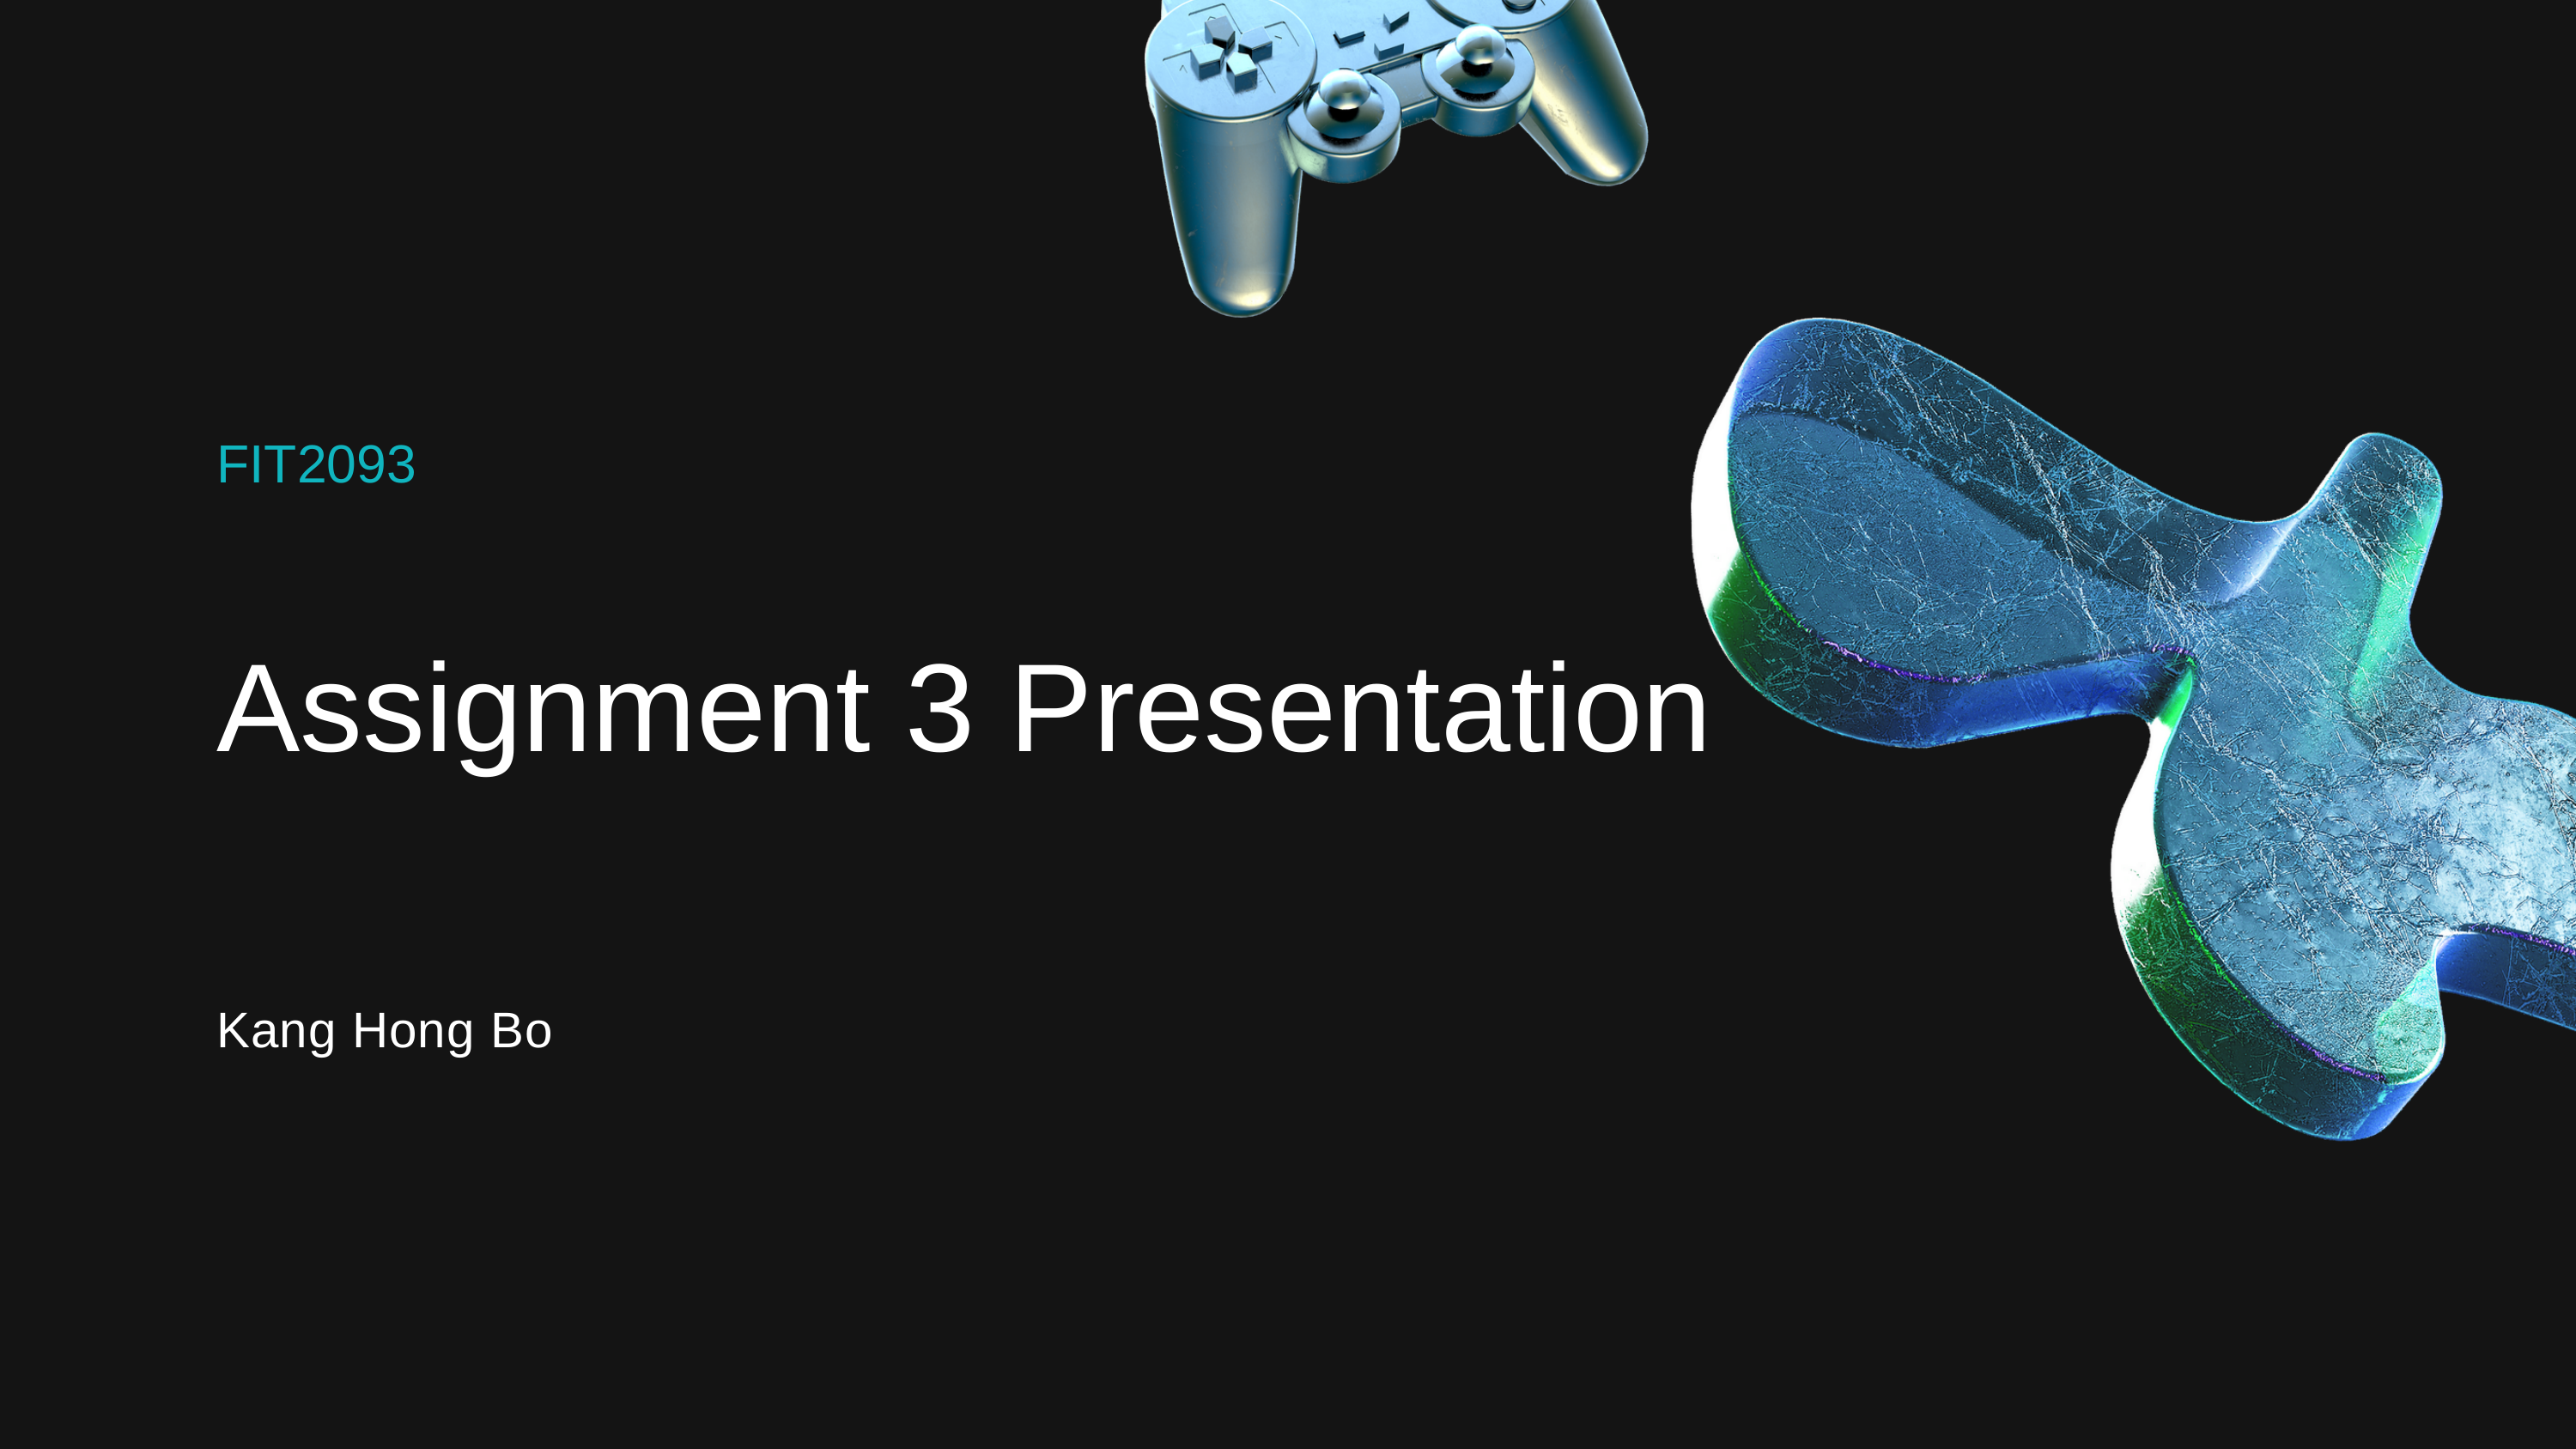

FIT2093
Assignment 3 Presentation
Kang Hong Bo